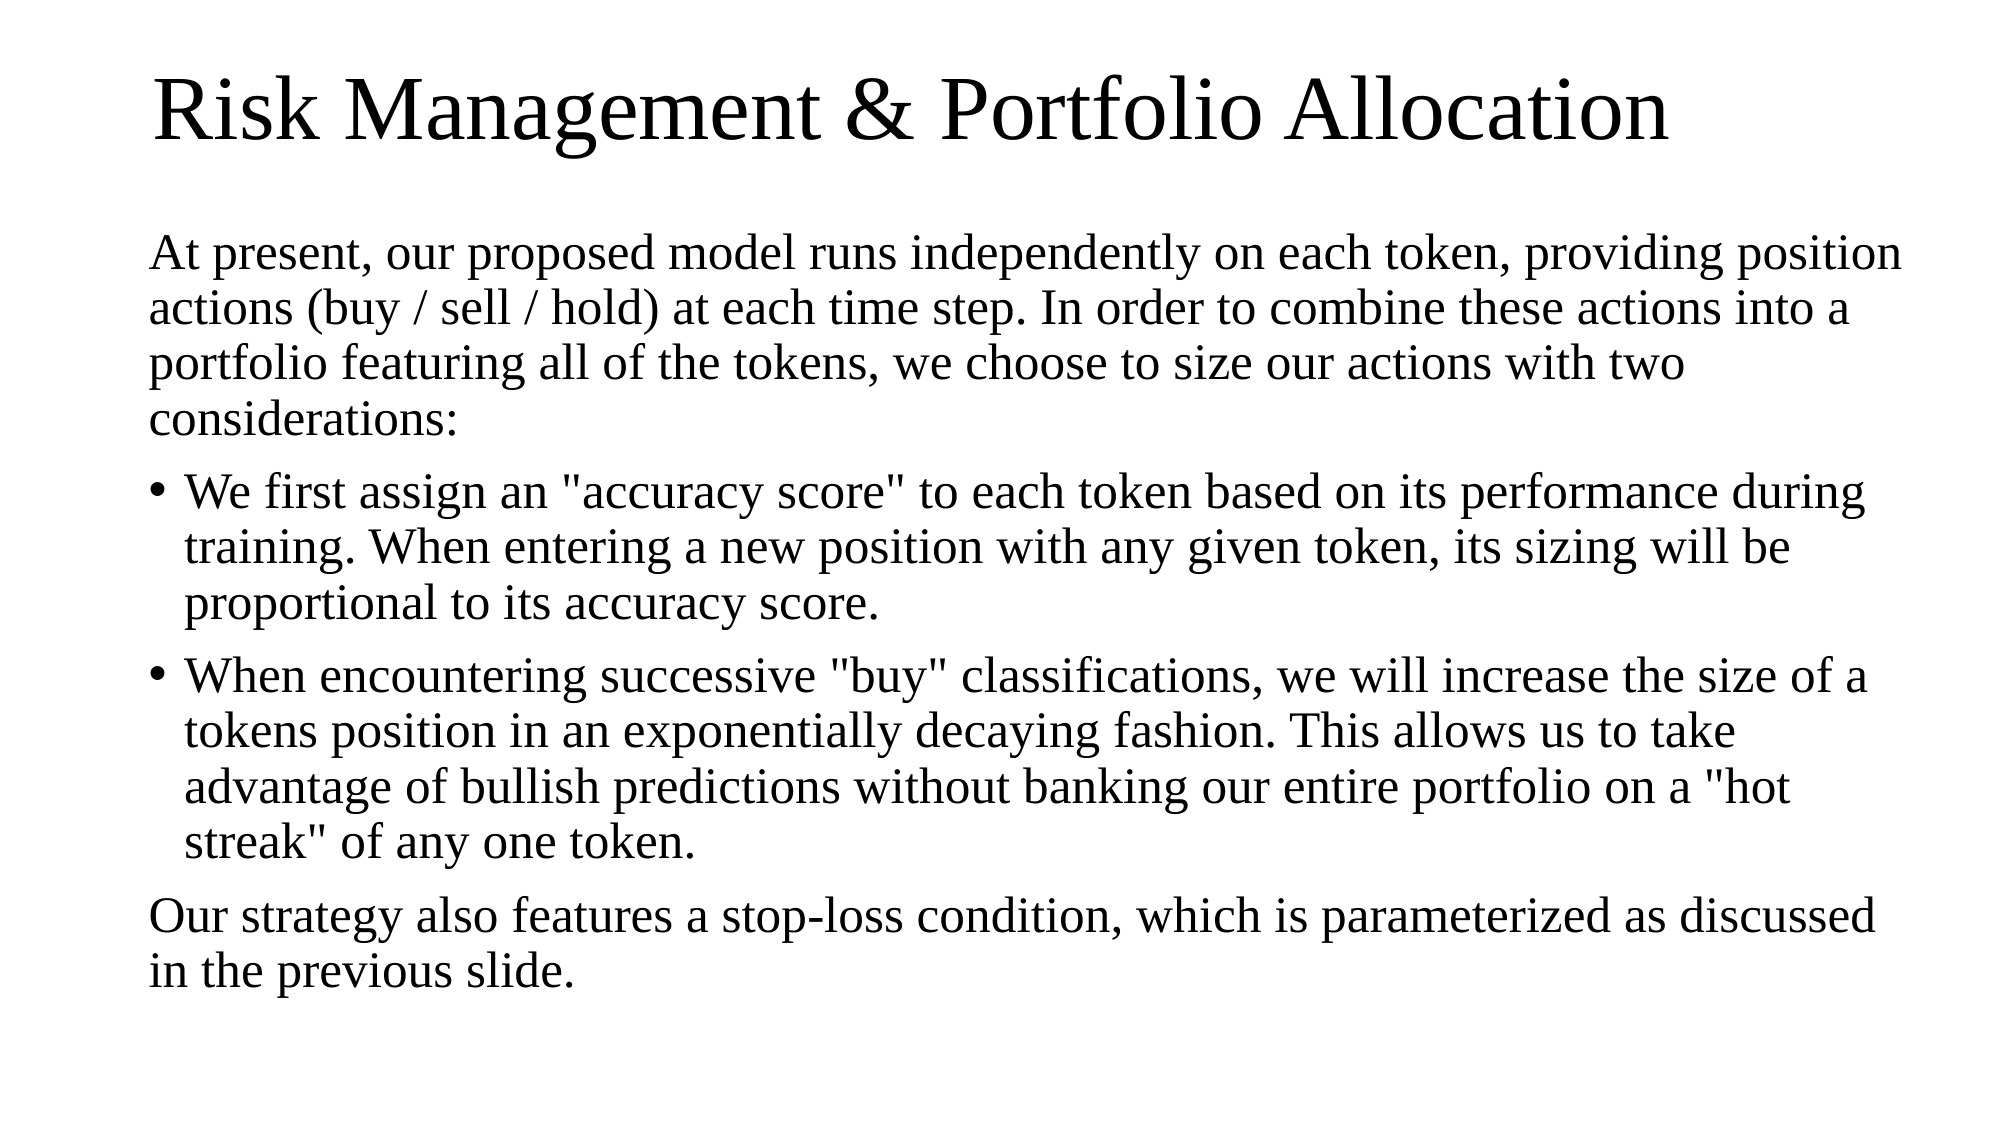

# Risk Management & Portfolio Allocation
At present, our proposed model runs independently on each token, providing position actions (buy / sell / hold) at each time step. In order to combine these actions into a portfolio featuring all of the tokens, we choose to size our actions with two considerations:
We first assign an "accuracy score" to each token based on its performance during training. When entering a new position with any given token, its sizing will be proportional to its accuracy score.
When encountering successive "buy" classifications, we will increase the size of a tokens position in an exponentially decaying fashion. This allows us to take advantage of bullish predictions without banking our entire portfolio on a "hot streak" of any one token.
Our strategy also features a stop-loss condition, which is parameterized as discussed in the previous slide.